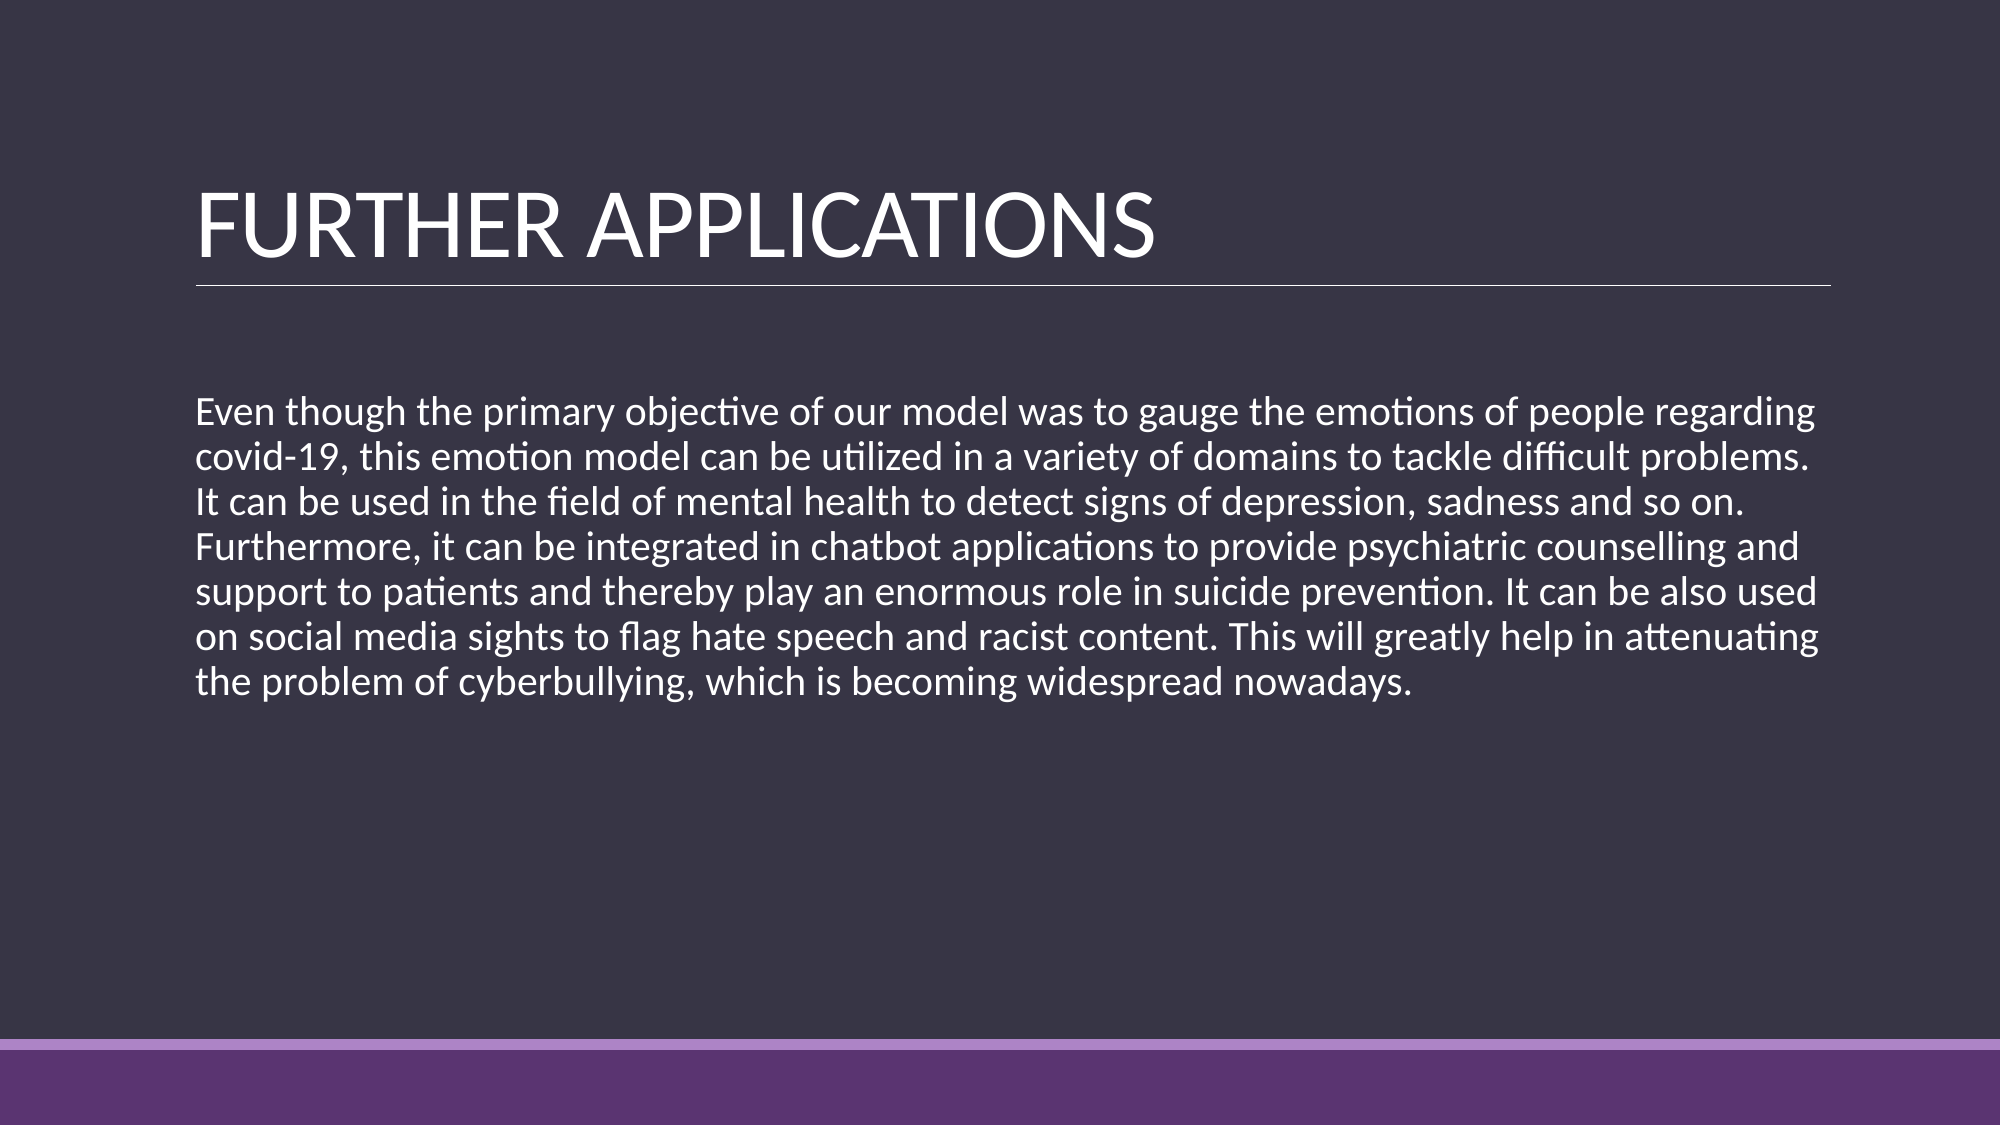

# FURTHER APPLICATIONS

Even though the primary objective of our model was to gauge the emotions of people regarding covid-19, this emotion model can be utilized in a variety of domains to tackle difficult problems. It can be used in the field of mental health to detect signs of depression, sadness and so on. Furthermore, it can be integrated in chatbot applications to provide psychiatric counselling and support to patients and thereby play an enormous role in suicide prevention. It can be also used on social media sights to flag hate speech and racist content. This will greatly help in attenuating the problem of cyberbullying, which is becoming widespread nowadays.